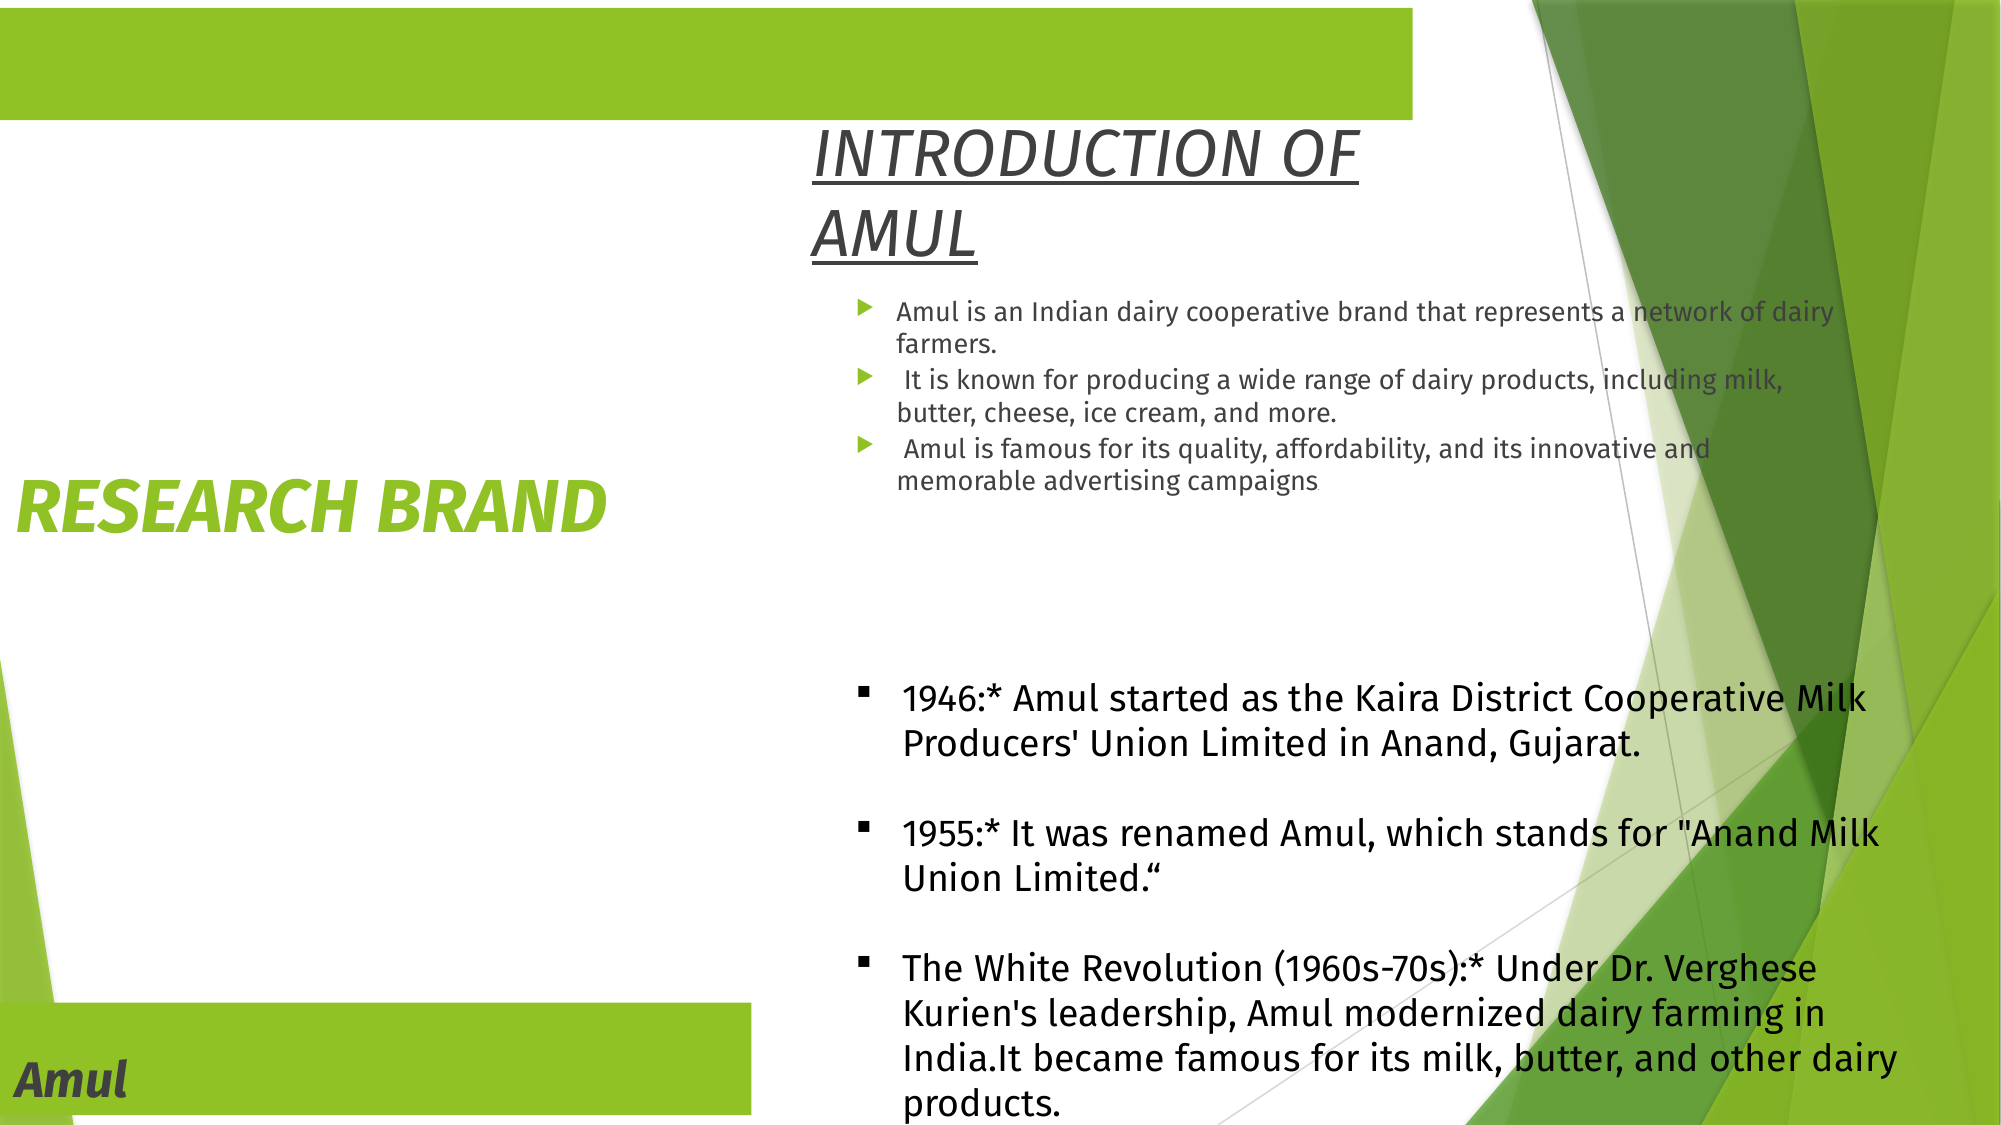

AMUL
INTRODUCTION OF AMUL
Amul is an Indian dairy cooperative brand that represents a network of dairy farmers.
 It is known for producing a wide range of dairy products, including milk, butter, cheese, ice cream, and more.
 Amul is famous for its quality, affordability, and its innovative and memorable advertising campaigns.
# RESEARCH BRAND
1946:* Amul started as the Kaira District Cooperative Milk Producers' Union Limited in Anand, Gujarat.

1955:* It was renamed Amul, which stands for "Anand Milk Union Limited.“

The White Revolution (1960s-70s):* Under Dr. Verghese Kurien's leadership, Amul modernized dairy farming in India.It became famous for its milk, butter, and other dairy products.
Amul